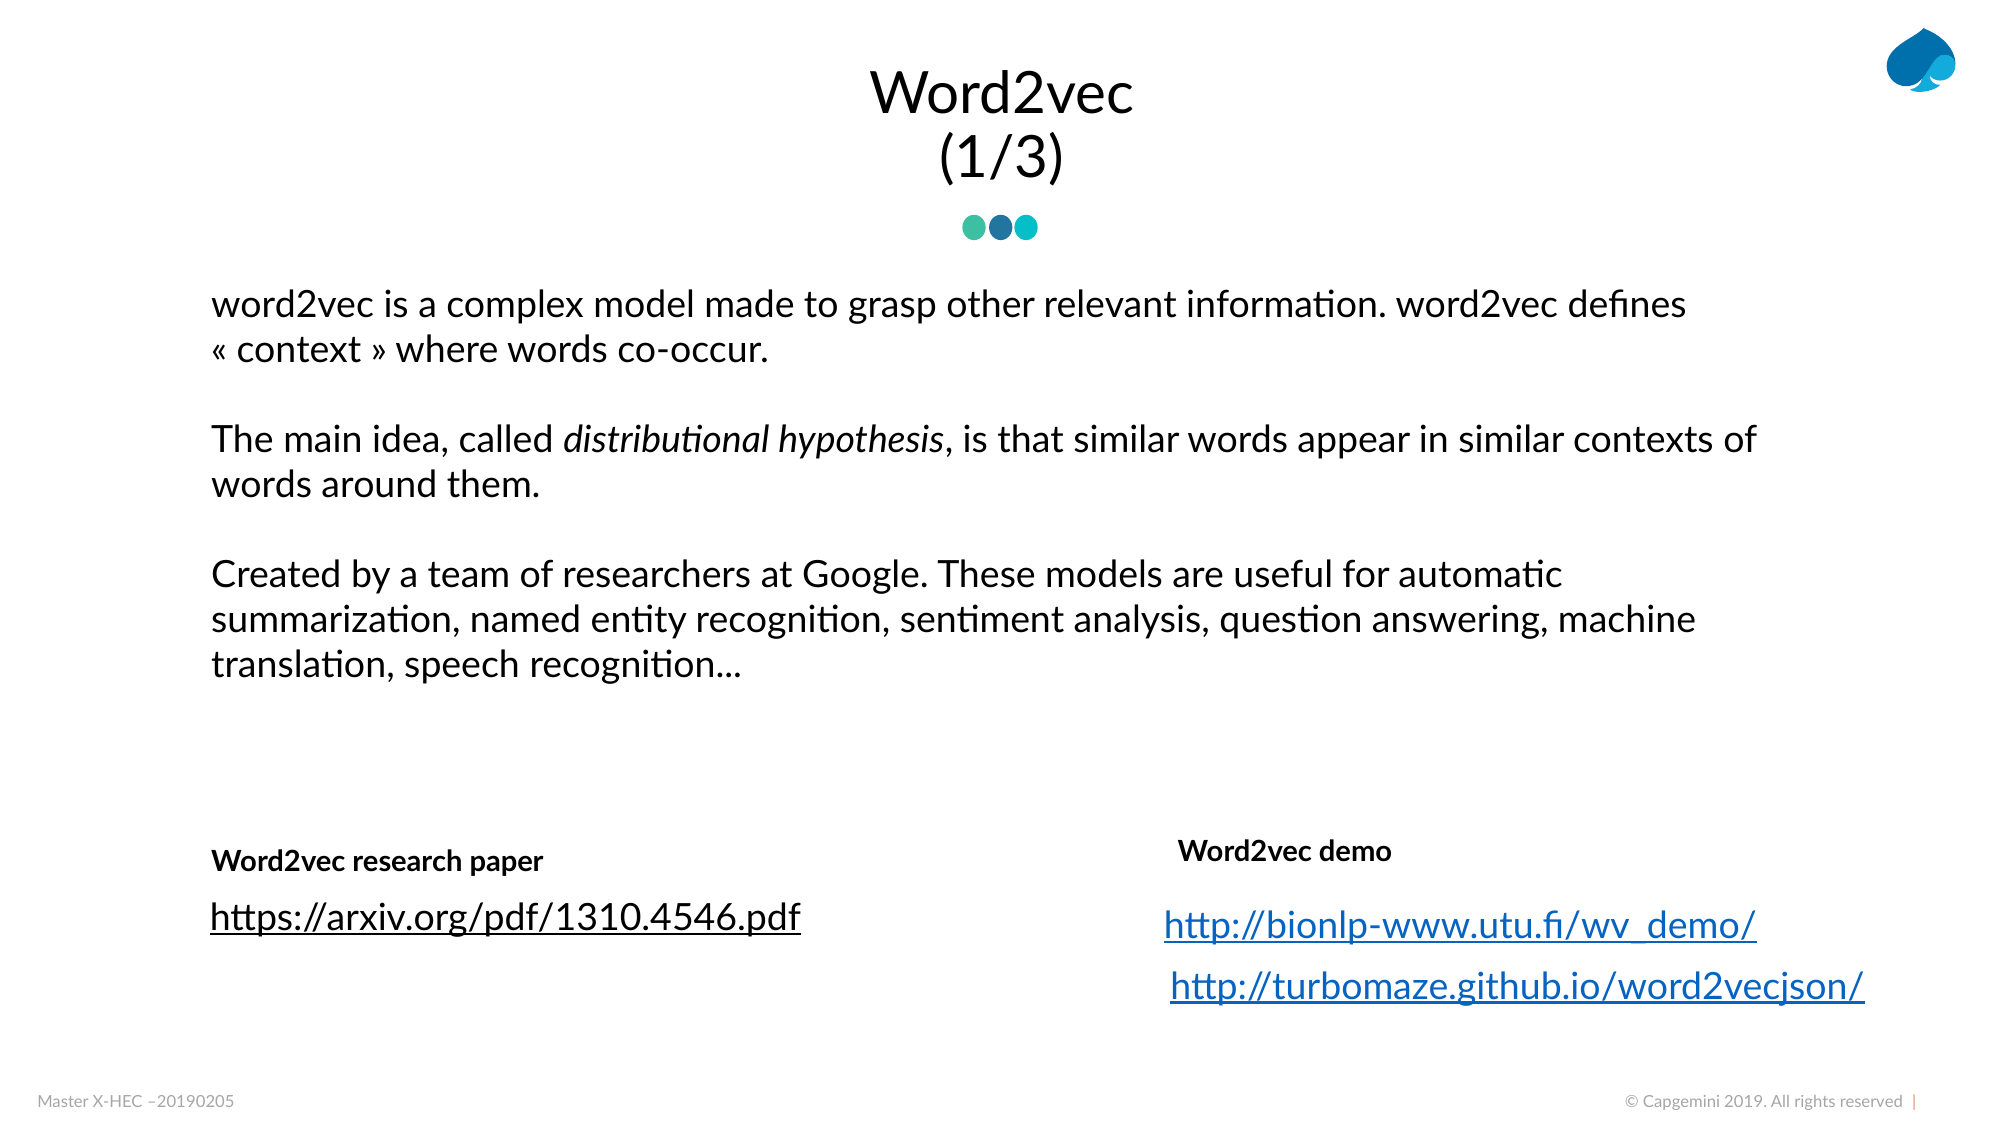

# Word2vec (1/3)
word2vec is a complex model made to grasp other relevant information. word2vec defines « context » where words co-occur.

The main idea, called distributional hypothesis, is that similar words appear in similar contexts of words around them.

Created by a team of researchers at Google. These models are useful for automatic summarization, named entity recognition, sentiment analysis, question answering, machine translation, speech recognition...
Word2vec demo
Word2vec research paper
https://arxiv.org/pdf/1310.4546.pdf
http://bionlp-www.utu.fi/wv_demo/
http://turbomaze.github.io/word2vecjson/